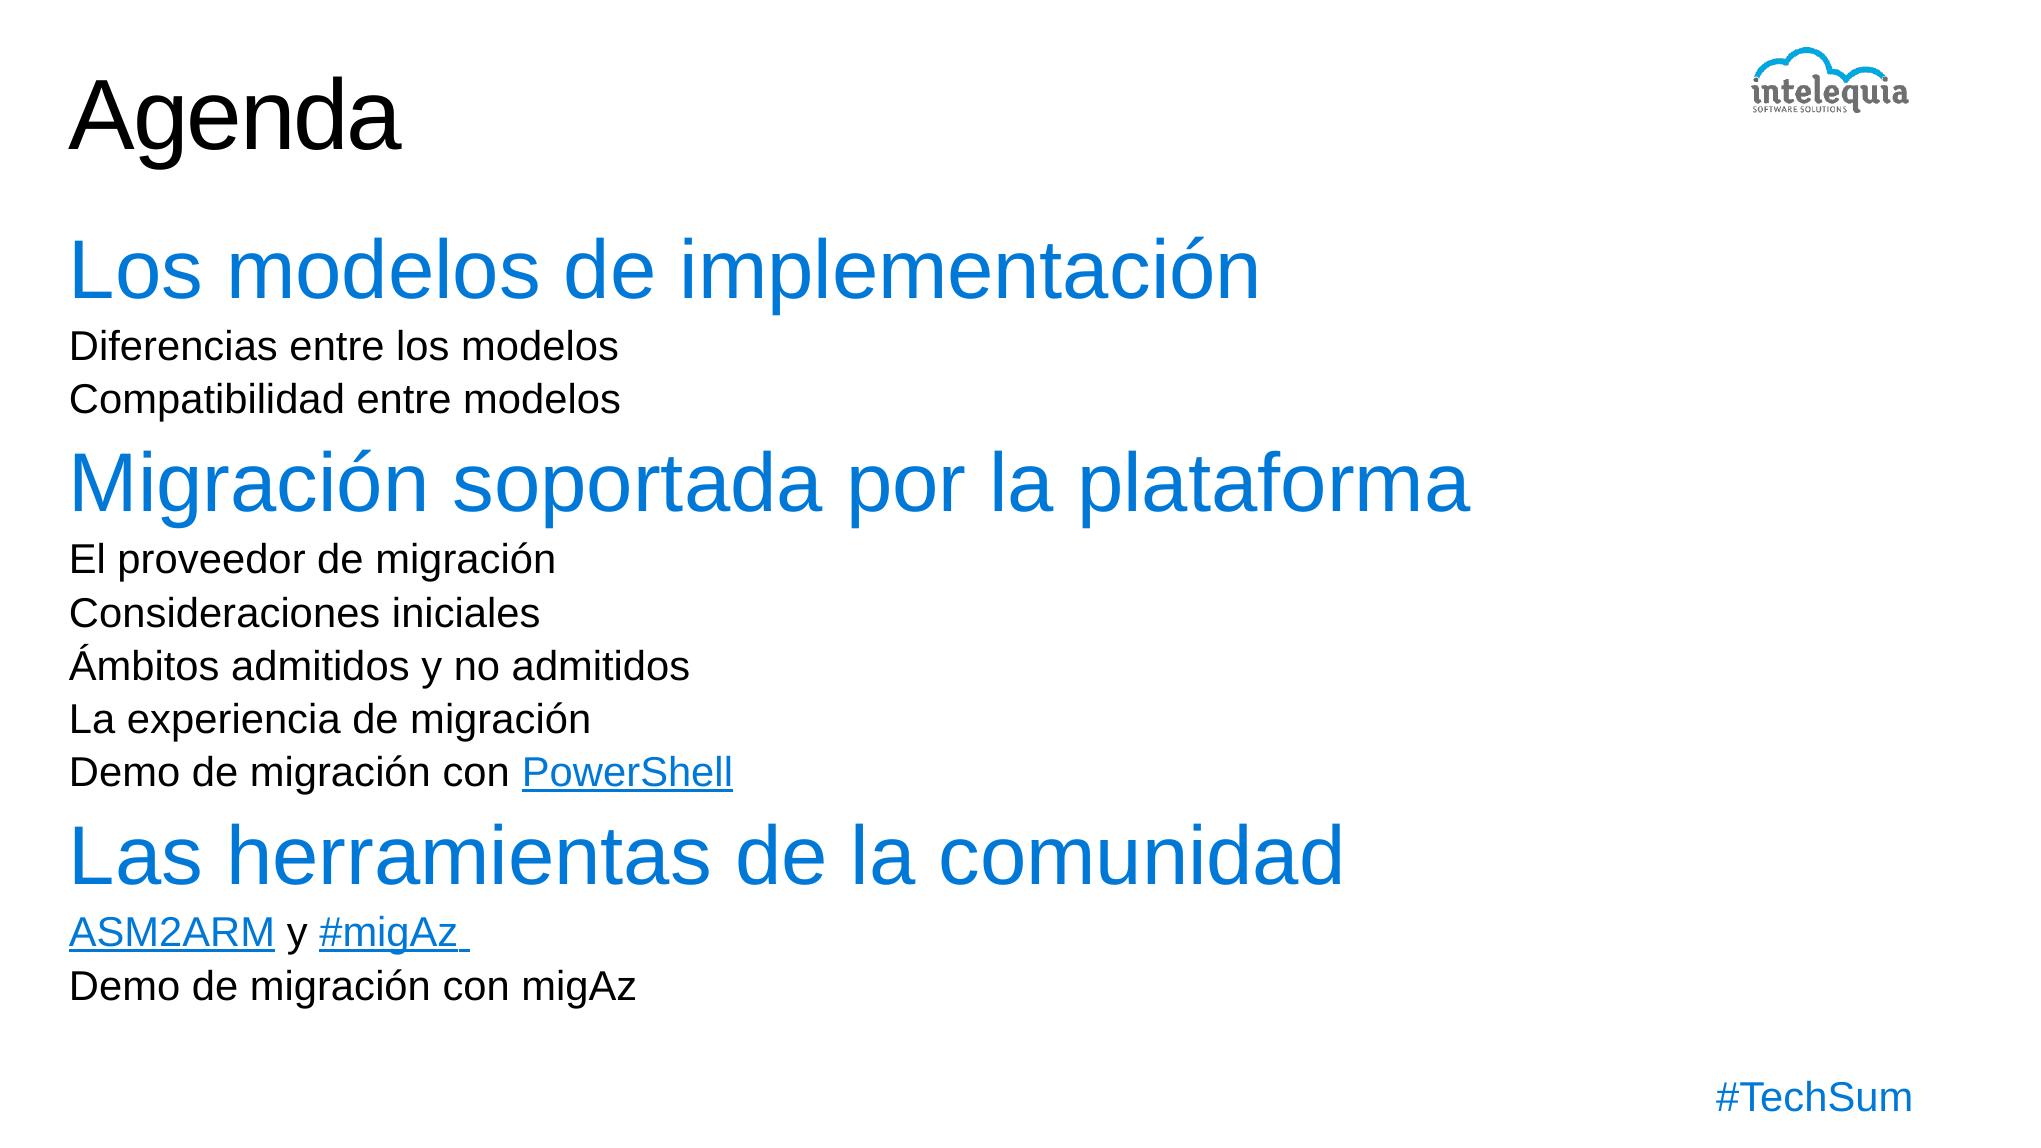

# Agenda
Los modelos de implementación
Diferencias entre los modelos
Compatibilidad entre modelos
Migración soportada por la plataforma
El proveedor de migración
Consideraciones iniciales
Ámbitos admitidos y no admitidos
La experiencia de migración
Demo de migración con PowerShell
Las herramientas de la comunidad
ASM2ARM y #migAz
Demo de migración con migAz